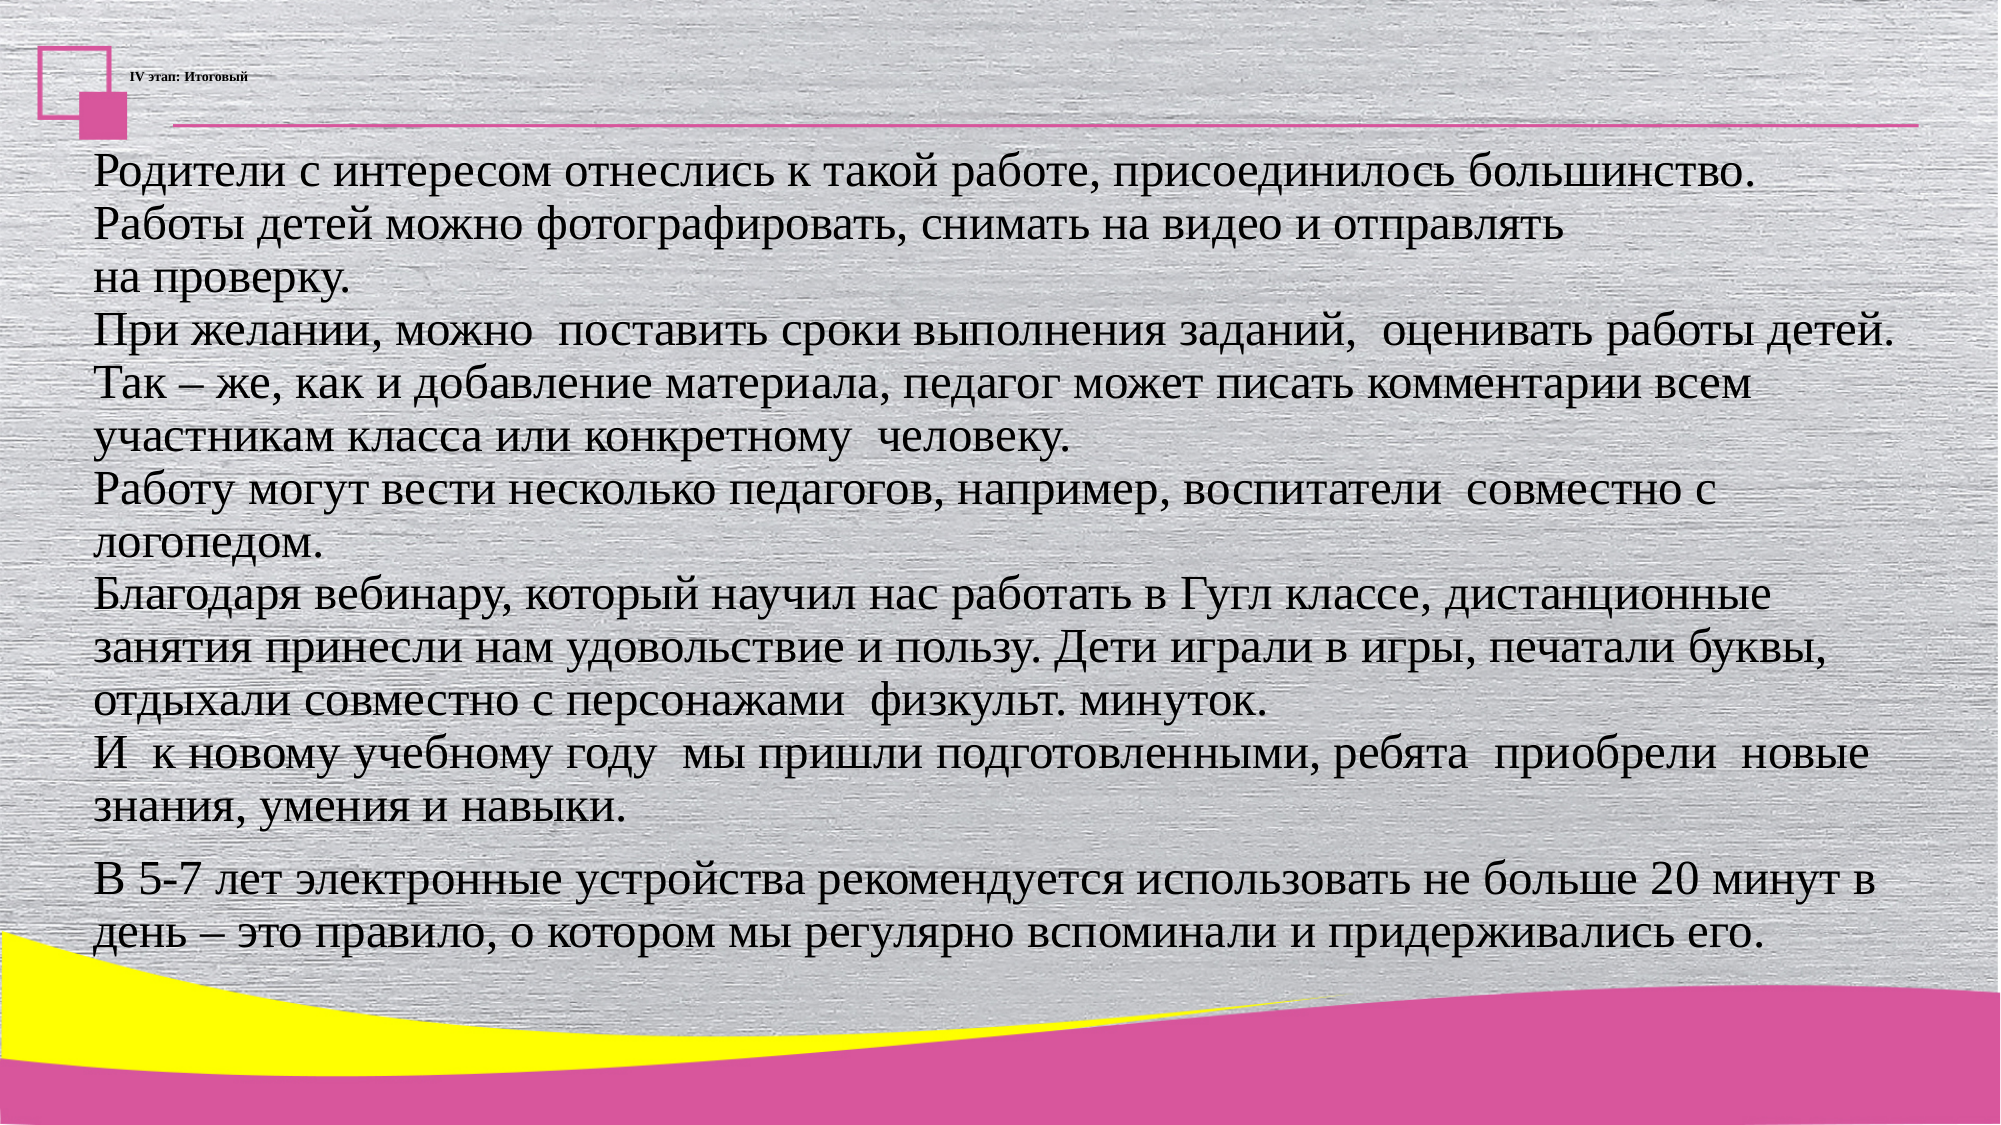

# IV этап: Итоговый
Родители с интересом отнеслись к такой работе, присоединилось большинство.
Работы детей можно фотографировать, снимать на видео и отправлять
на проверку. 
При желании, можно  поставить сроки выполнения заданий,  оценивать работы детей. 
Так – же, как и добавление материала, педагог может писать комментарии всем участникам класса или конкретному  человеку.
Работу могут вести несколько педагогов, например, воспитатели  совместно с логопедом.
Благодаря вебинару, который научил нас работать в Гугл классе, дистанционные занятия принесли нам удовольствие и пользу. Дети играли в игры, печатали буквы, отдыхали совместно с персонажами  физкульт. минуток.
И  к новому учебному году  мы пришли подготовленными, ребята  приобрели  новые знания, умения и навыки.
В 5-7 лет электронные устройства рекомендуется использовать не больше 20 минут в день – это правило, о котором мы регулярно вспоминали и придерживались его.